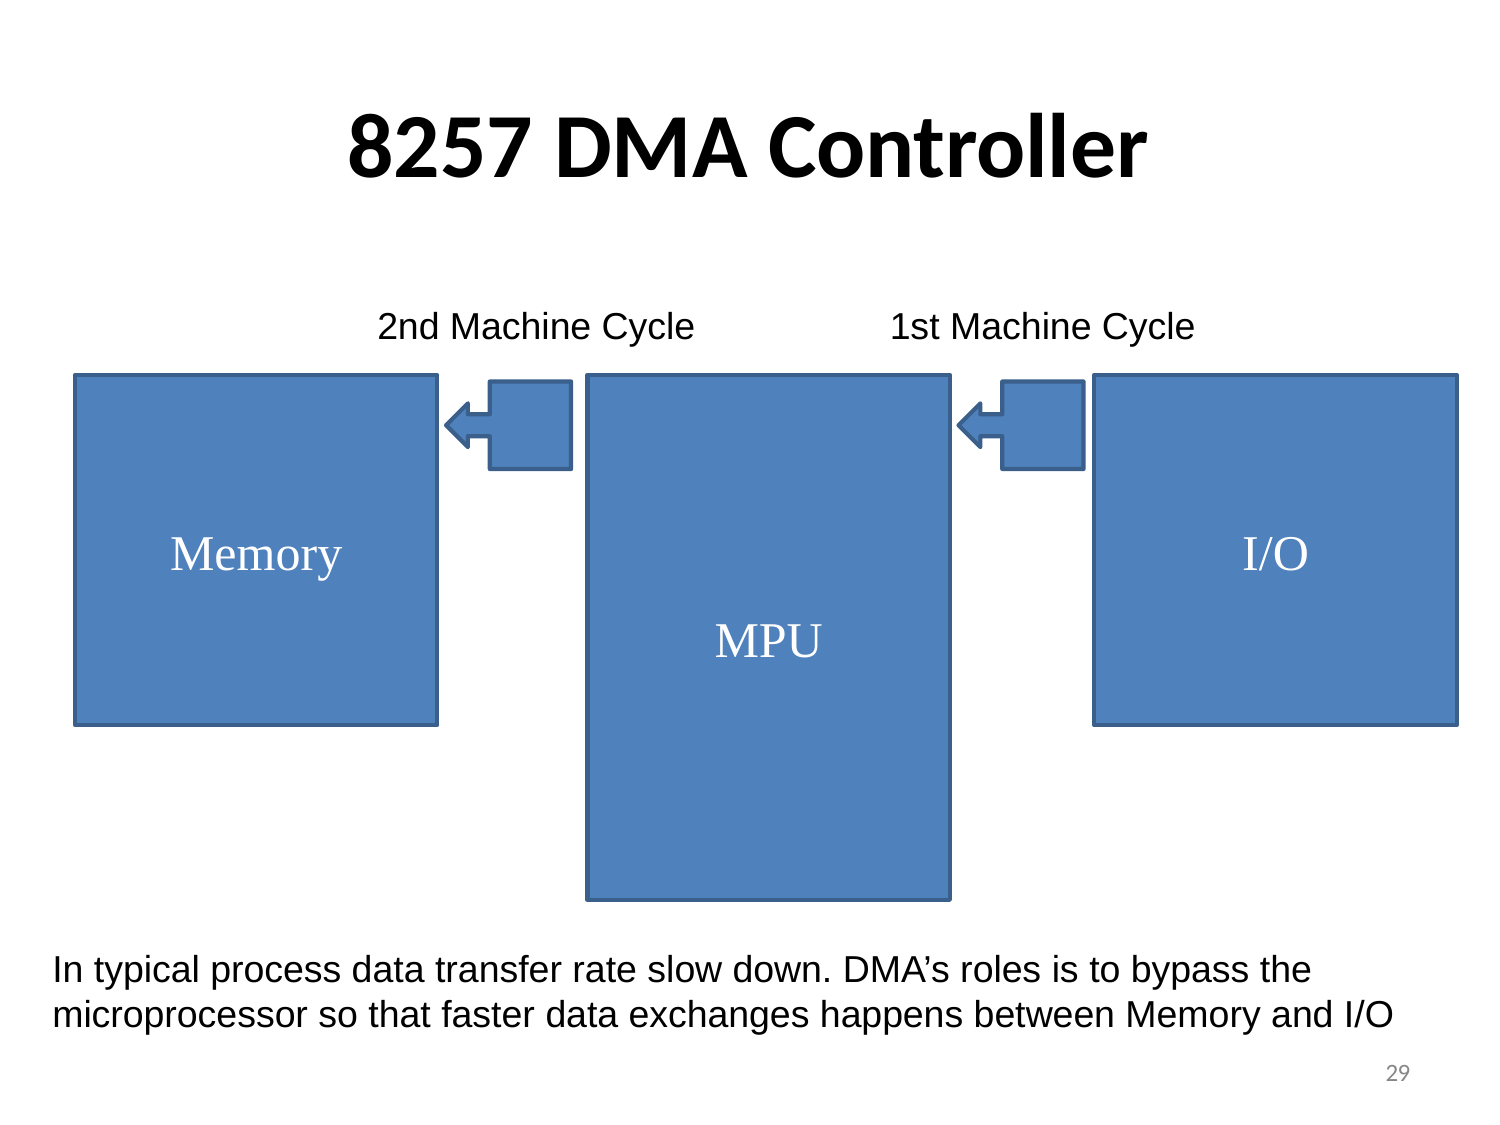

# 8257 DMA Controller
2nd Machine Cycle
1st Machine Cycle
Memory
MPU
I/O

In typical process data transfer rate slow down. DMA’s roles is to bypass the microprocessor so that faster data exchanges happens between Memory and I/O
29